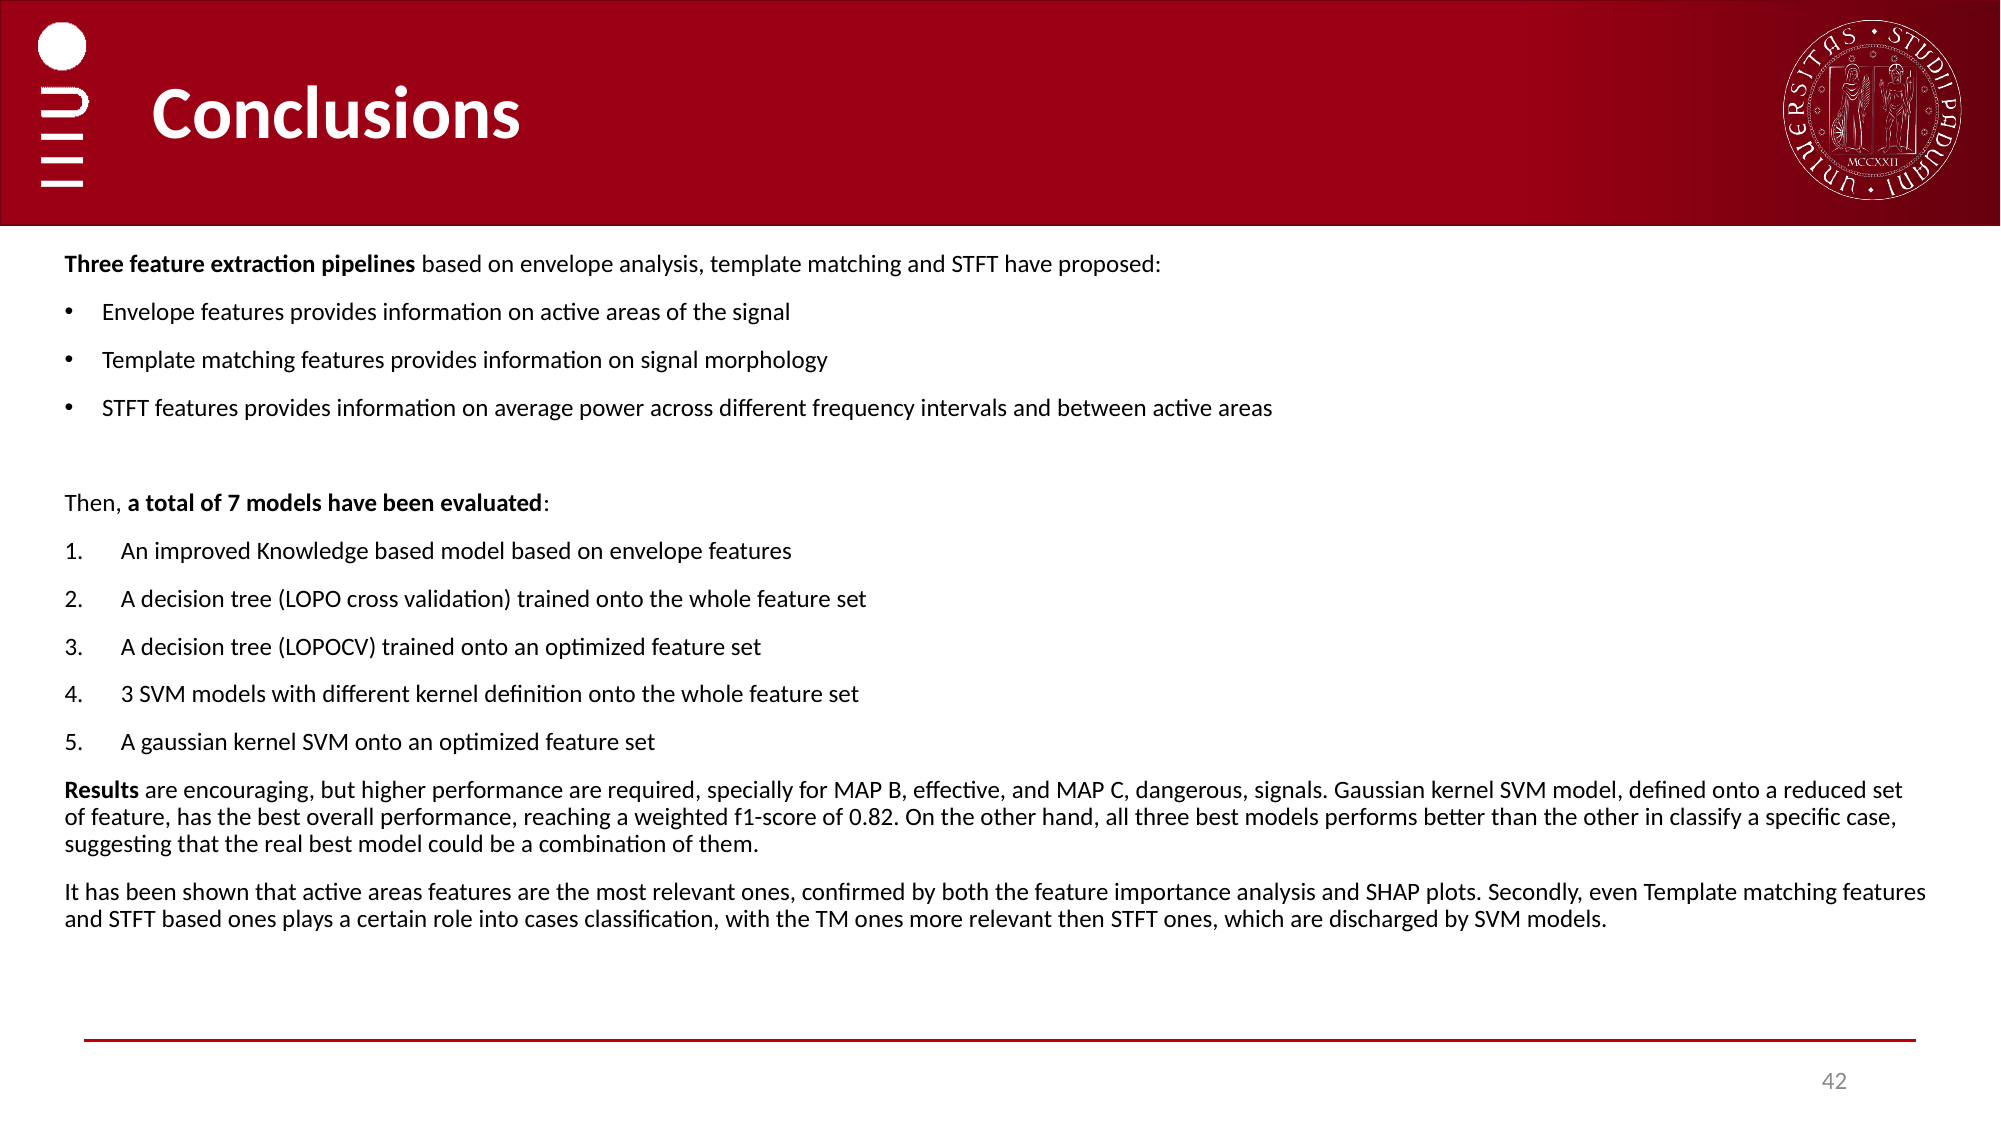

# Conclusions
Three feature extraction pipelines based on envelope analysis, template matching and STFT have proposed:
Envelope features provides information on active areas of the signal
Template matching features provides information on signal morphology
STFT features provides information on average power across different frequency intervals and between active areas

Then, a total of 7 models have been evaluated:
An improved Knowledge based model based on envelope features
A decision tree (LOPO cross validation) trained onto the whole feature set
A decision tree (LOPOCV) trained onto an optimized feature set
3 SVM models with different kernel definition onto the whole feature set
A gaussian kernel SVM onto an optimized feature set
Results are encouraging, but higher performance are required, specially for MAP B, effective, and MAP C, dangerous, signals. Gaussian kernel SVM model, defined onto a reduced set of feature, has the best overall performance, reaching a weighted f1-score of 0.82. On the other hand, all three best models performs better than the other in classify a specific case, suggesting that the real best model could be a combination of them.
It has been shown that active areas features are the most relevant ones, confirmed by both the feature importance analysis and SHAP plots. Secondly, even Template matching features and STFT based ones plays a certain role into cases classification, with the TM ones more relevant then STFT ones, which are discharged by SVM models.

42